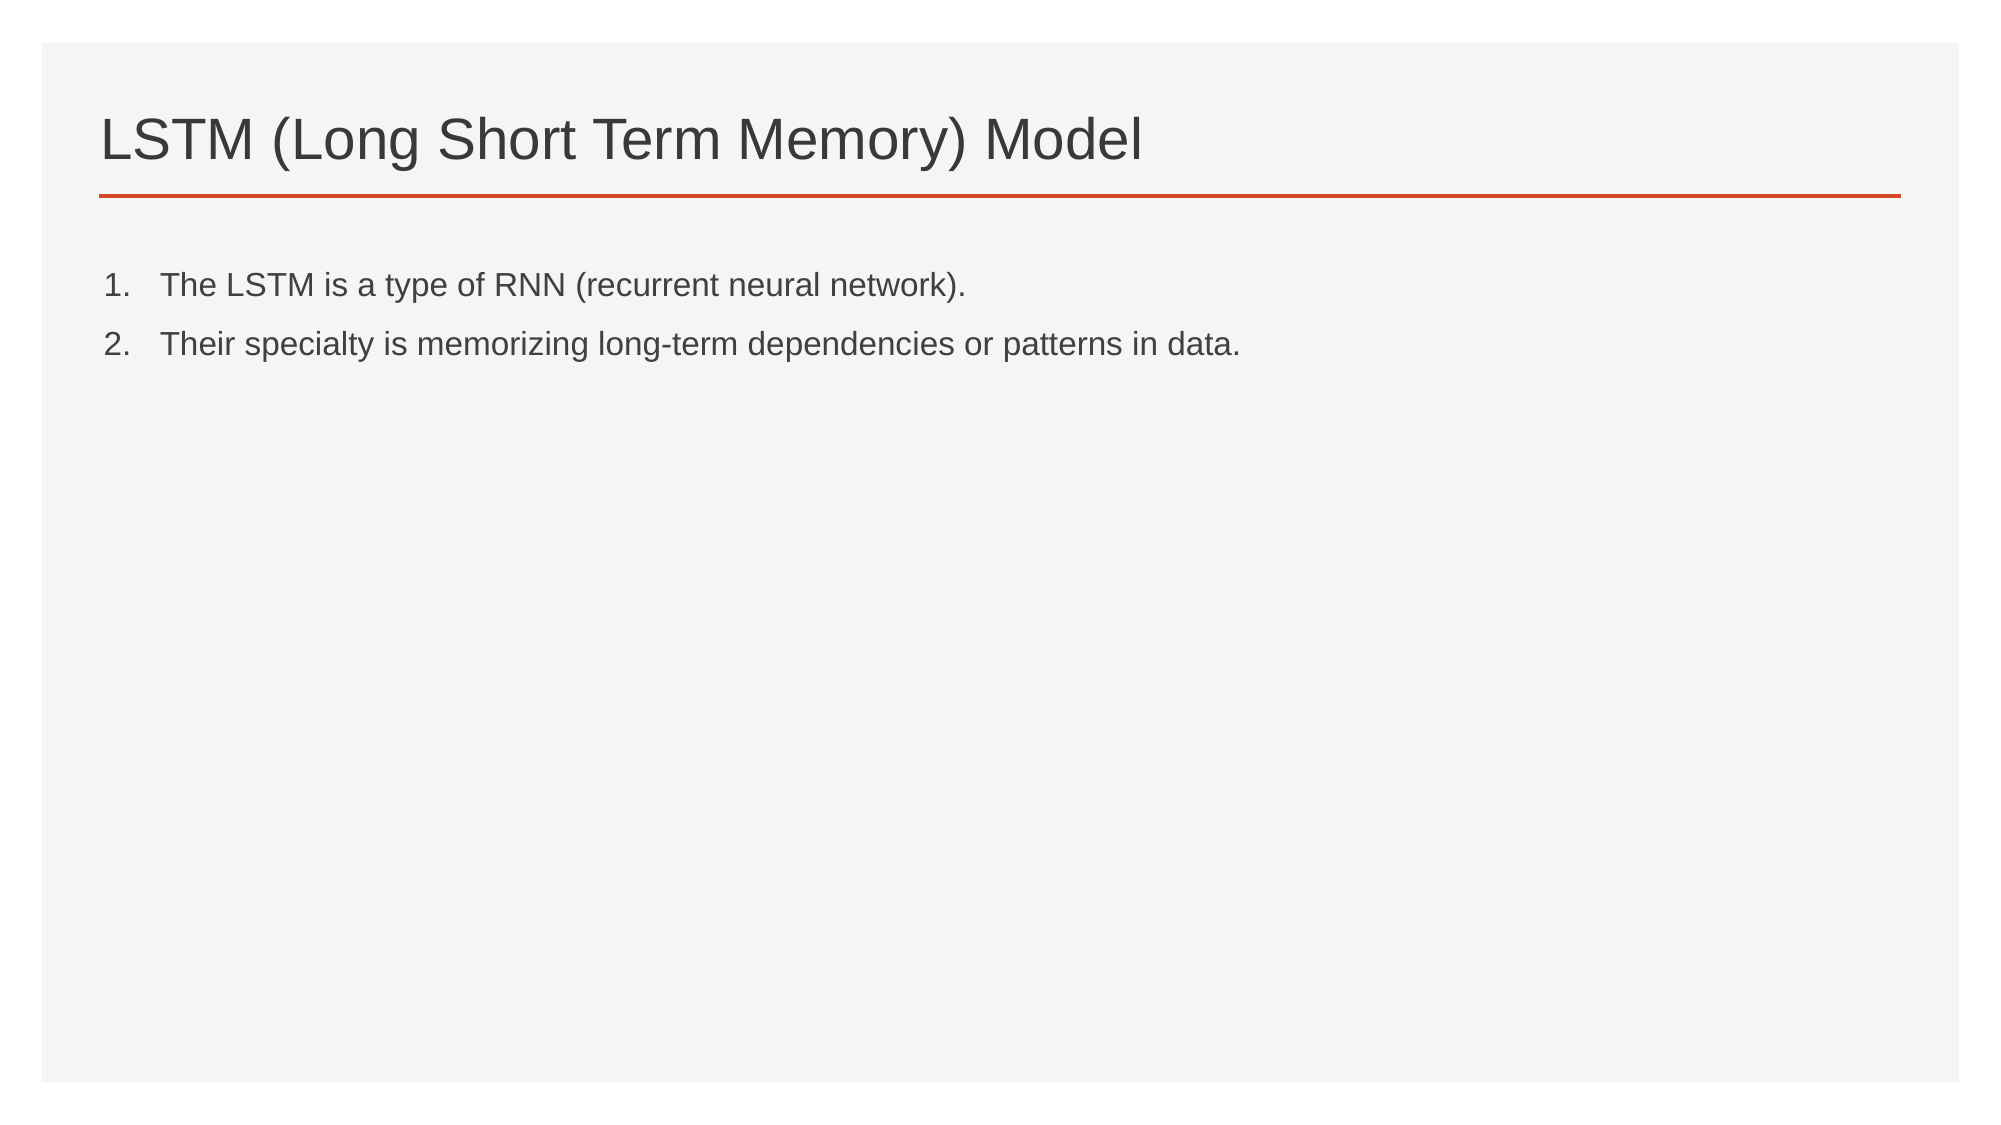

# LSTM (Long Short Term Memory) Model
The LSTM is a type of RNN (recurrent neural network).
Their specialty is memorizing long-term dependencies or patterns in data.